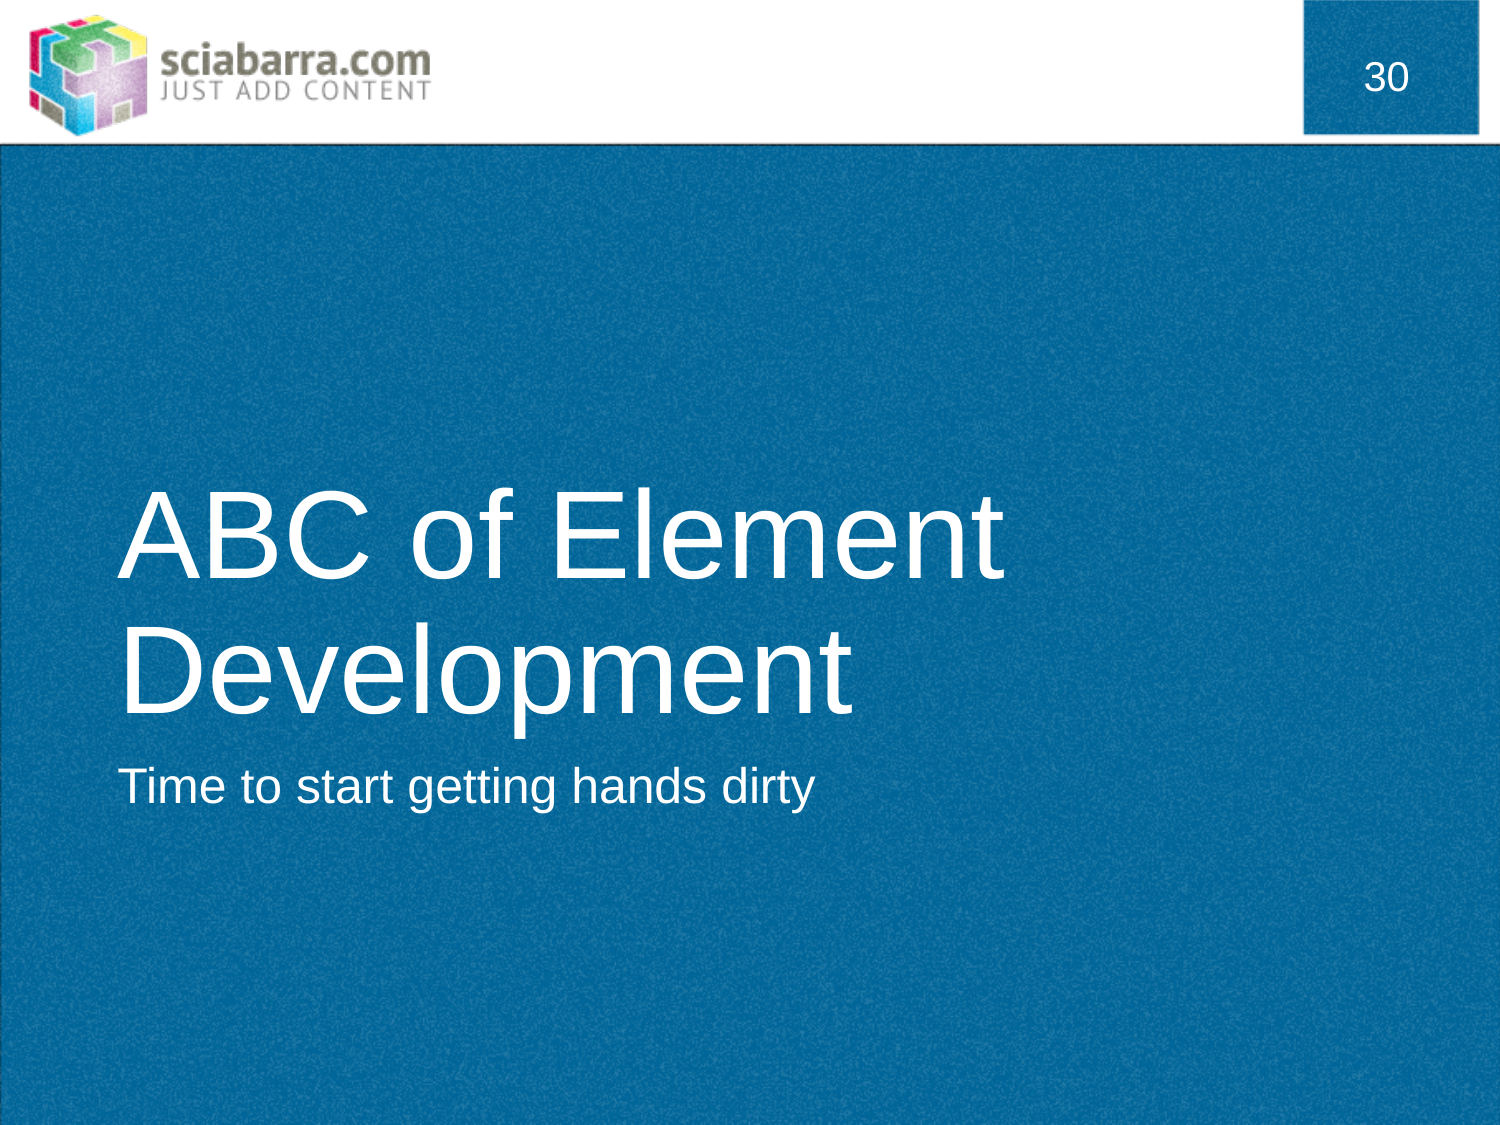

30
# ABC of Element Development
Time to start getting hands dirty